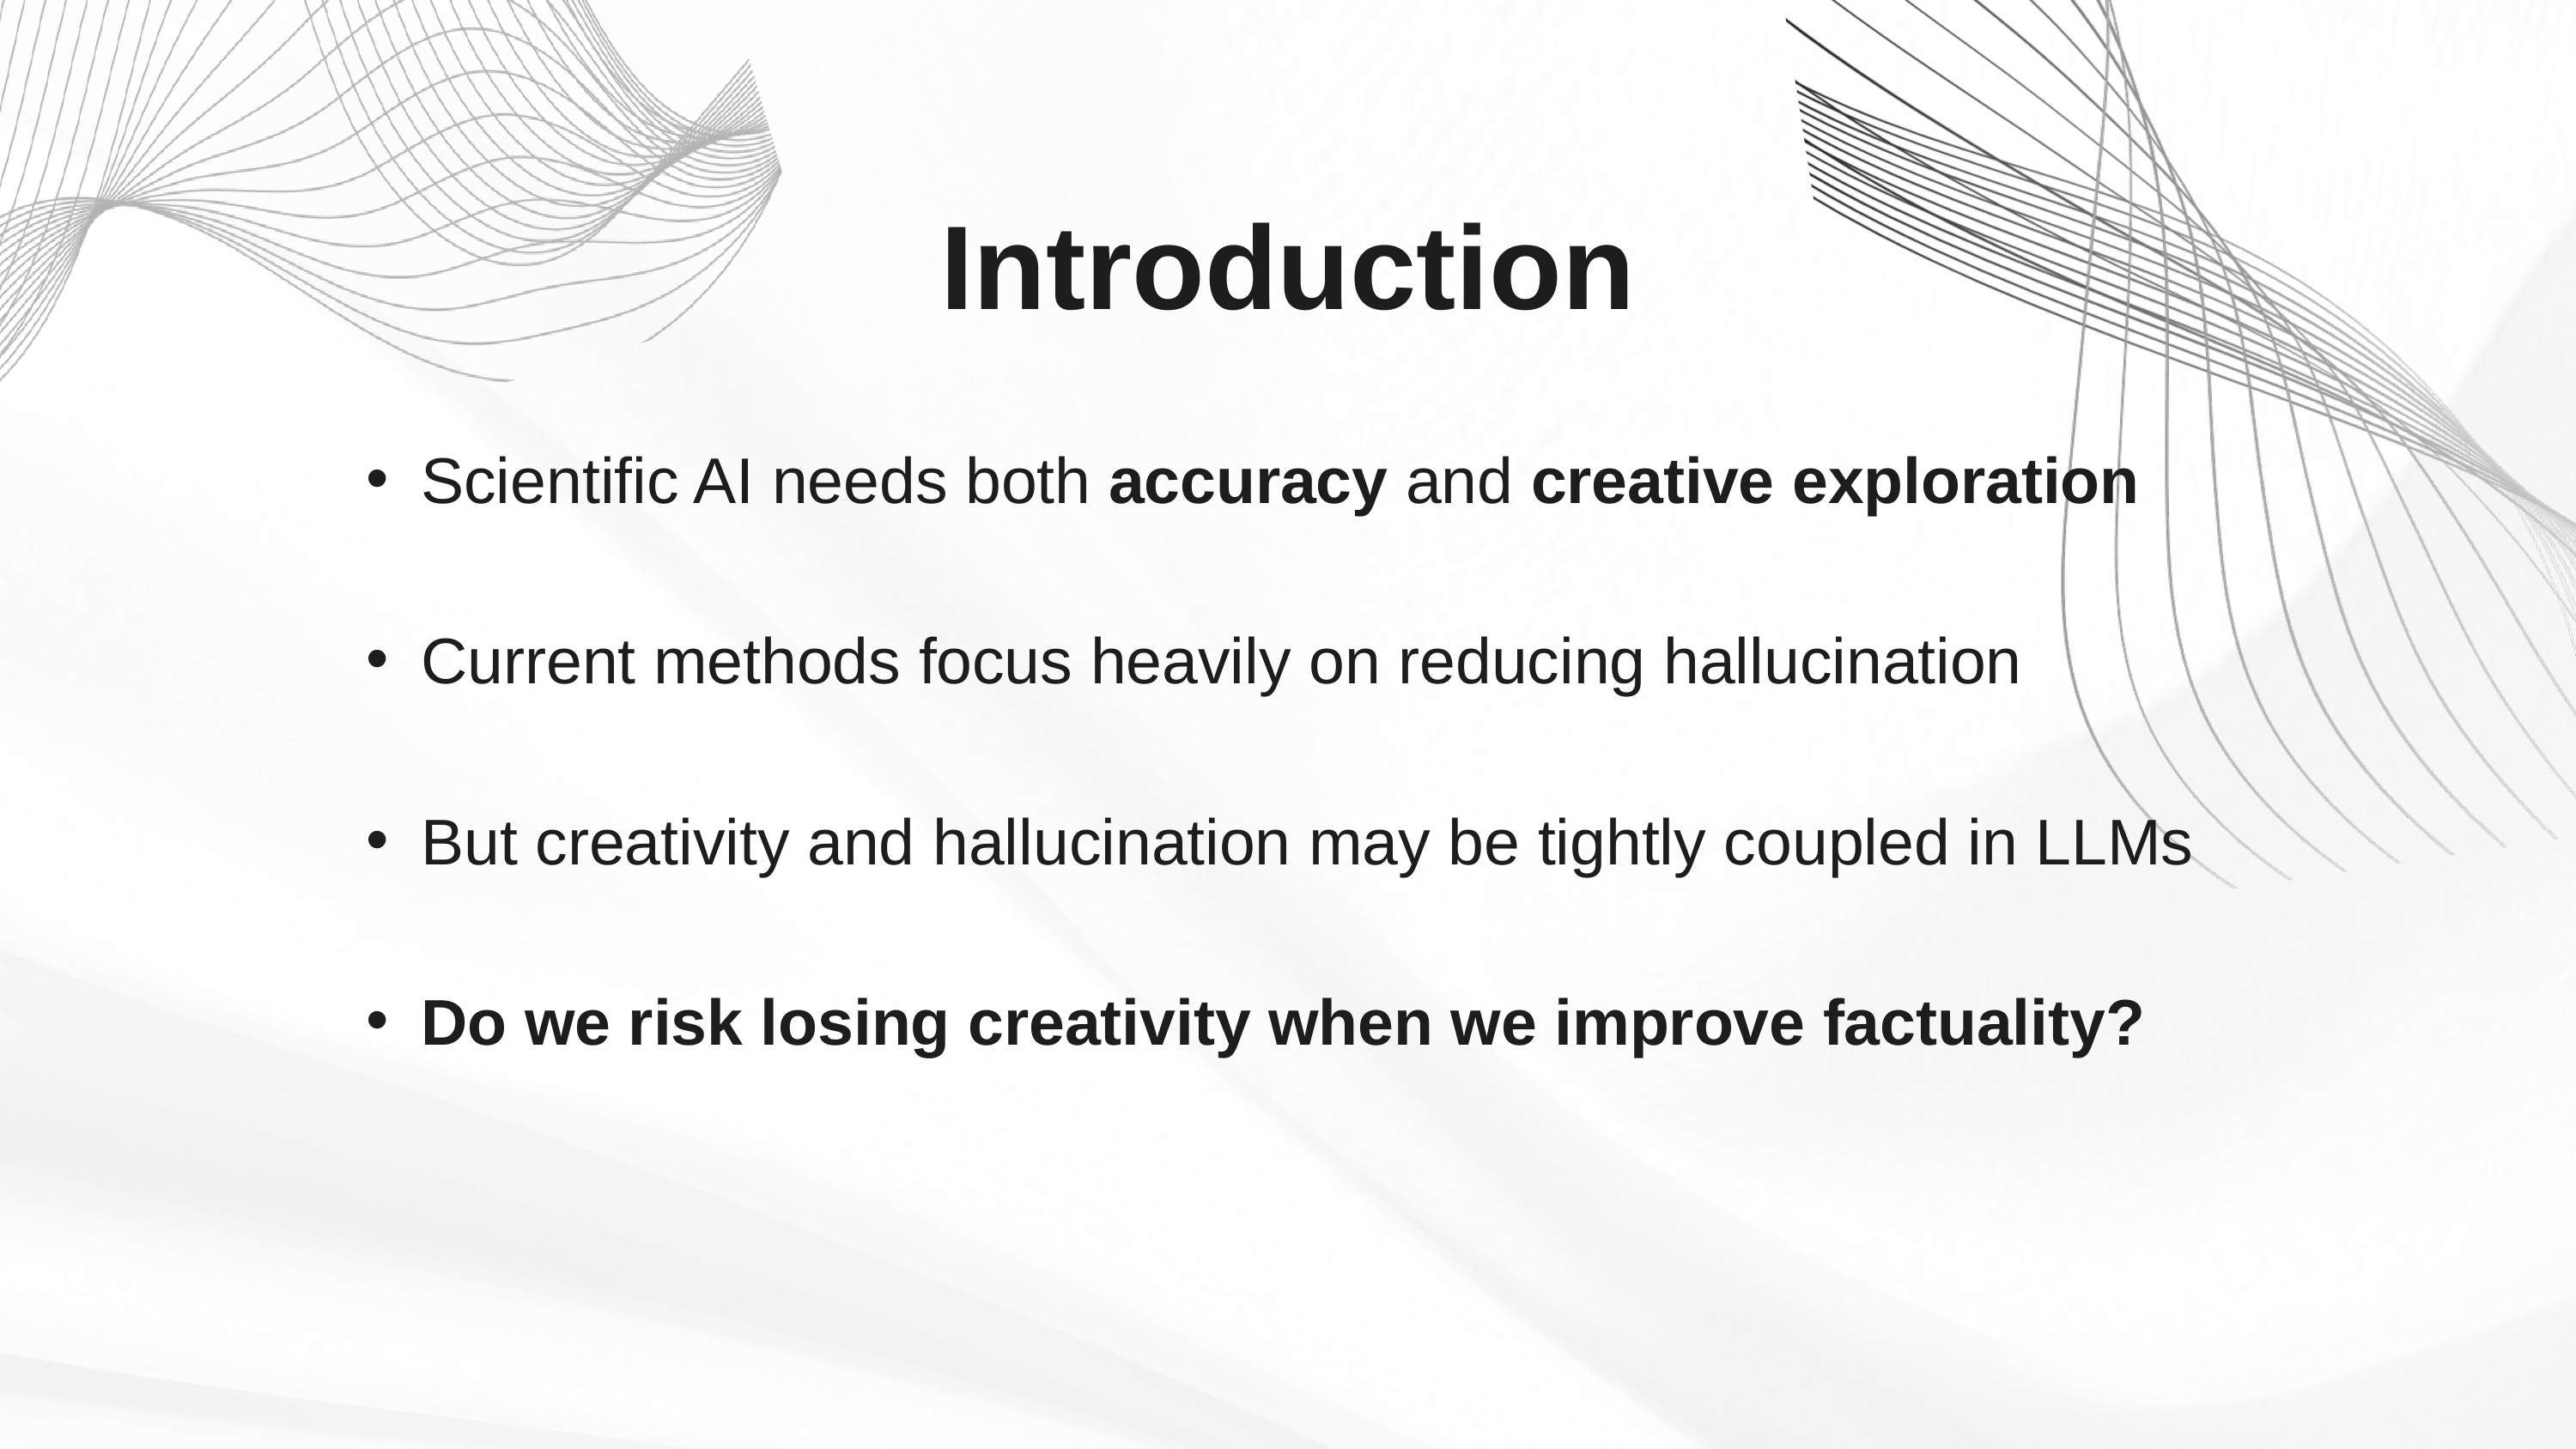

Introduction
Scientific AI needs both accuracy and creative exploration

Current methods focus heavily on reducing hallucination

But creativity and hallucination may be tightly coupled in LLMs

Do we risk losing creativity when we improve factuality?